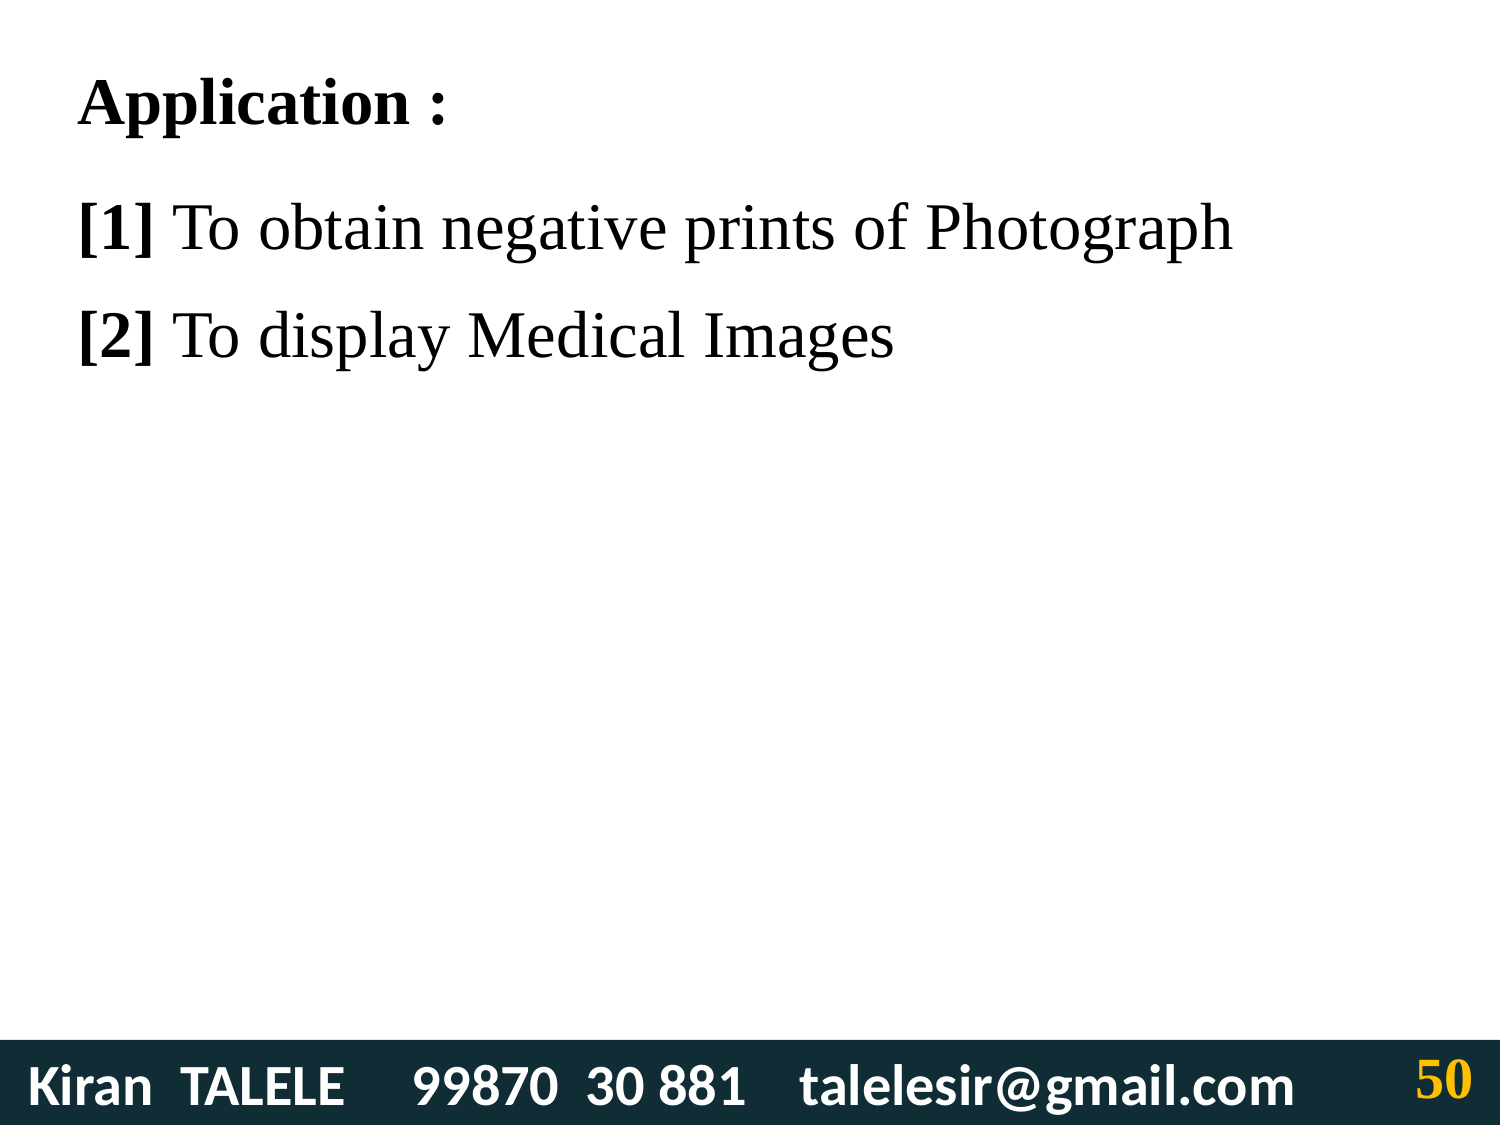

Application :
[1] To obtain negative prints of Photograph
[2] To display Medical Images
50
 Kiran  TALELE     99870  30 881    talelesir@gmail.com